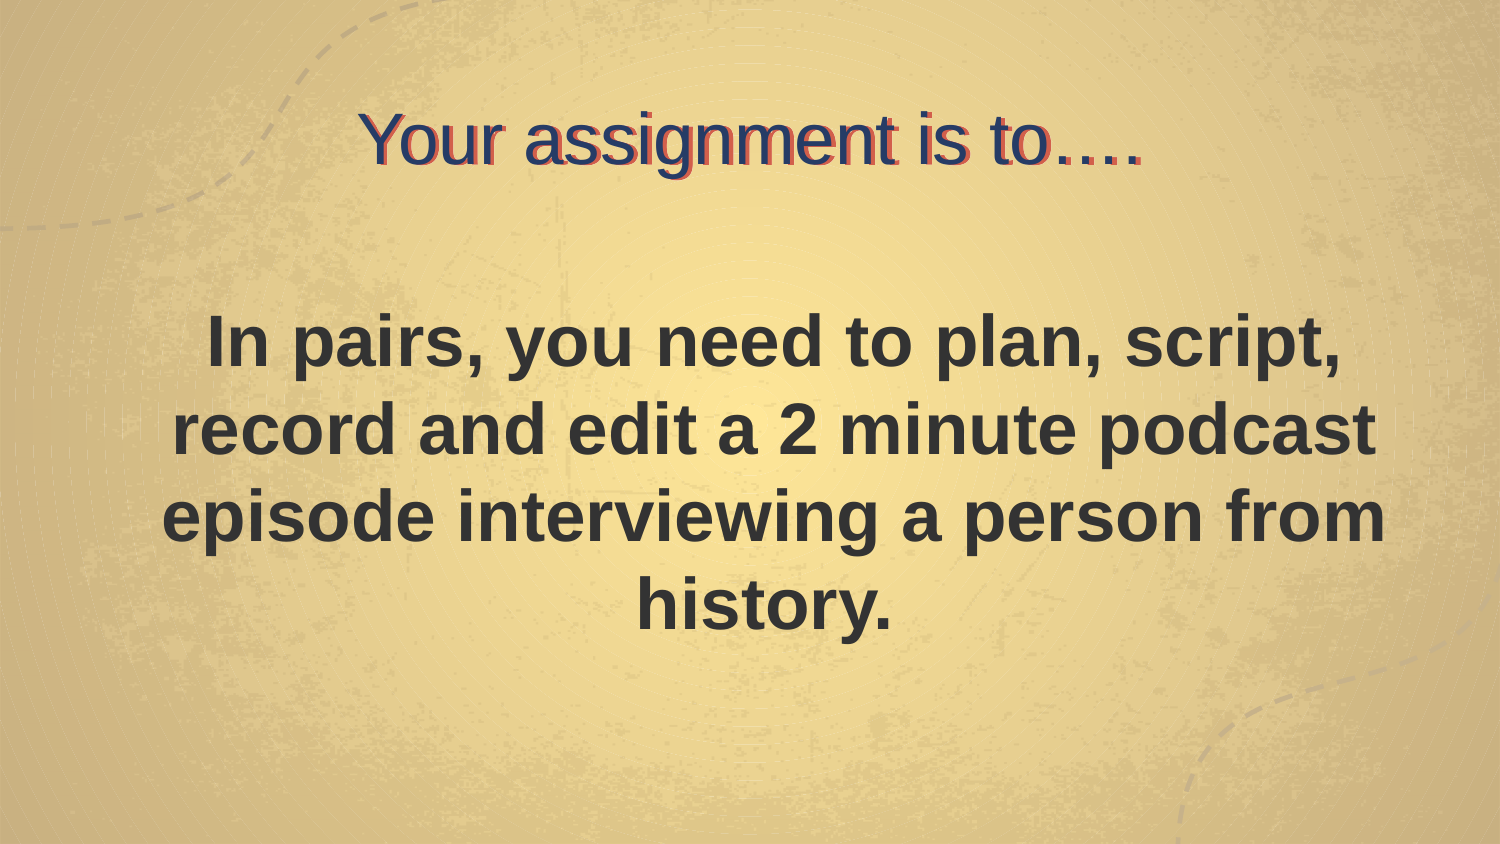

# Your assignment is to….
In pairs, you need to plan, script, record and edit a 2 minute podcast episode interviewing a person from history.